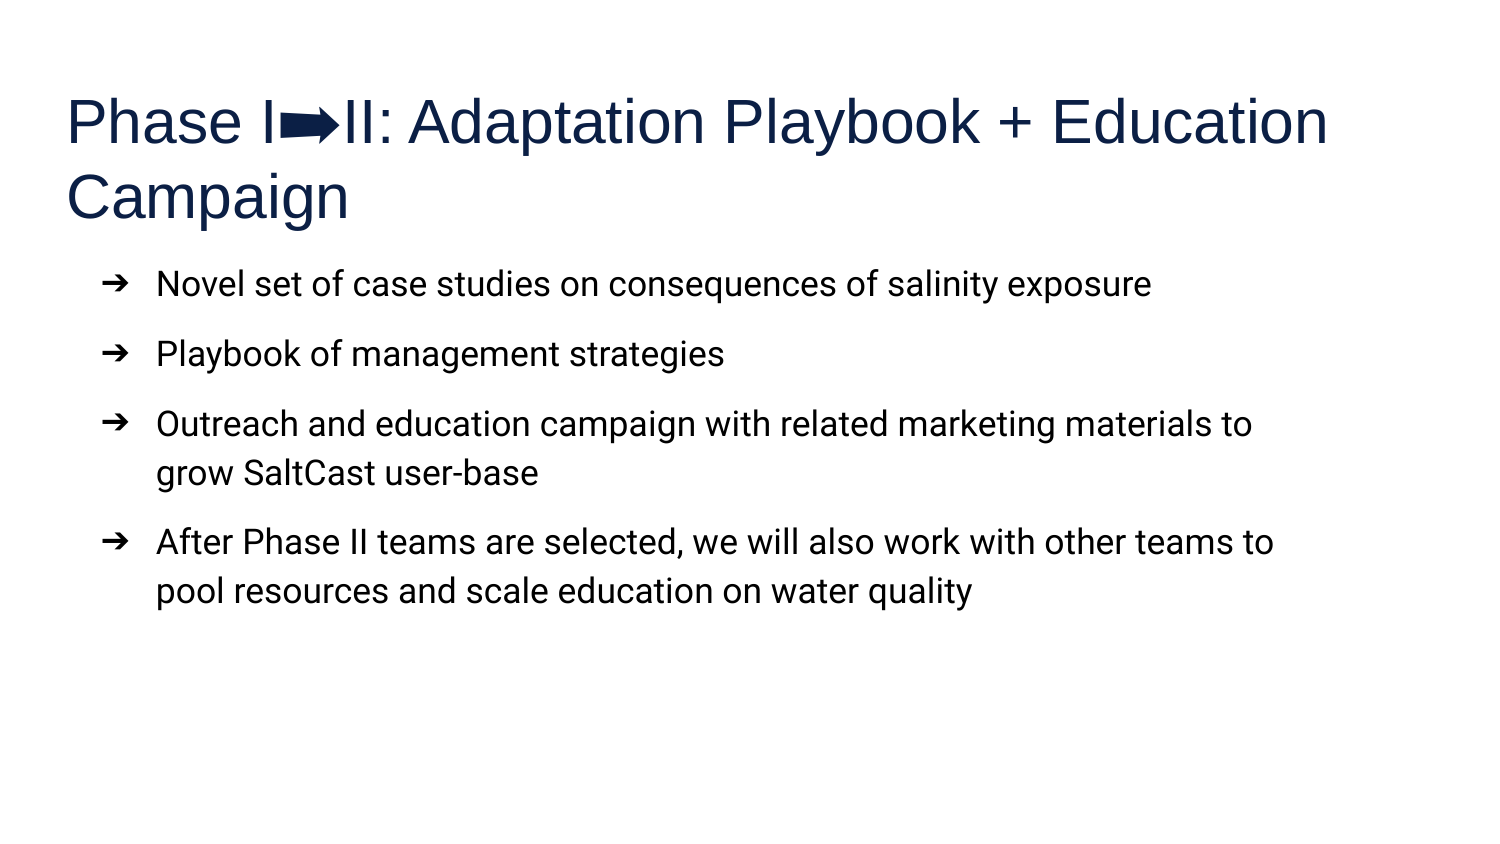

# Phase I➡II: Adaptation Playbook + Education Campaign
Novel set of case studies on consequences of salinity exposure
Playbook of management strategies
Outreach and education campaign with related marketing materials to grow SaltCast user-base
After Phase II teams are selected, we will also work with other teams to pool resources and scale education on water quality